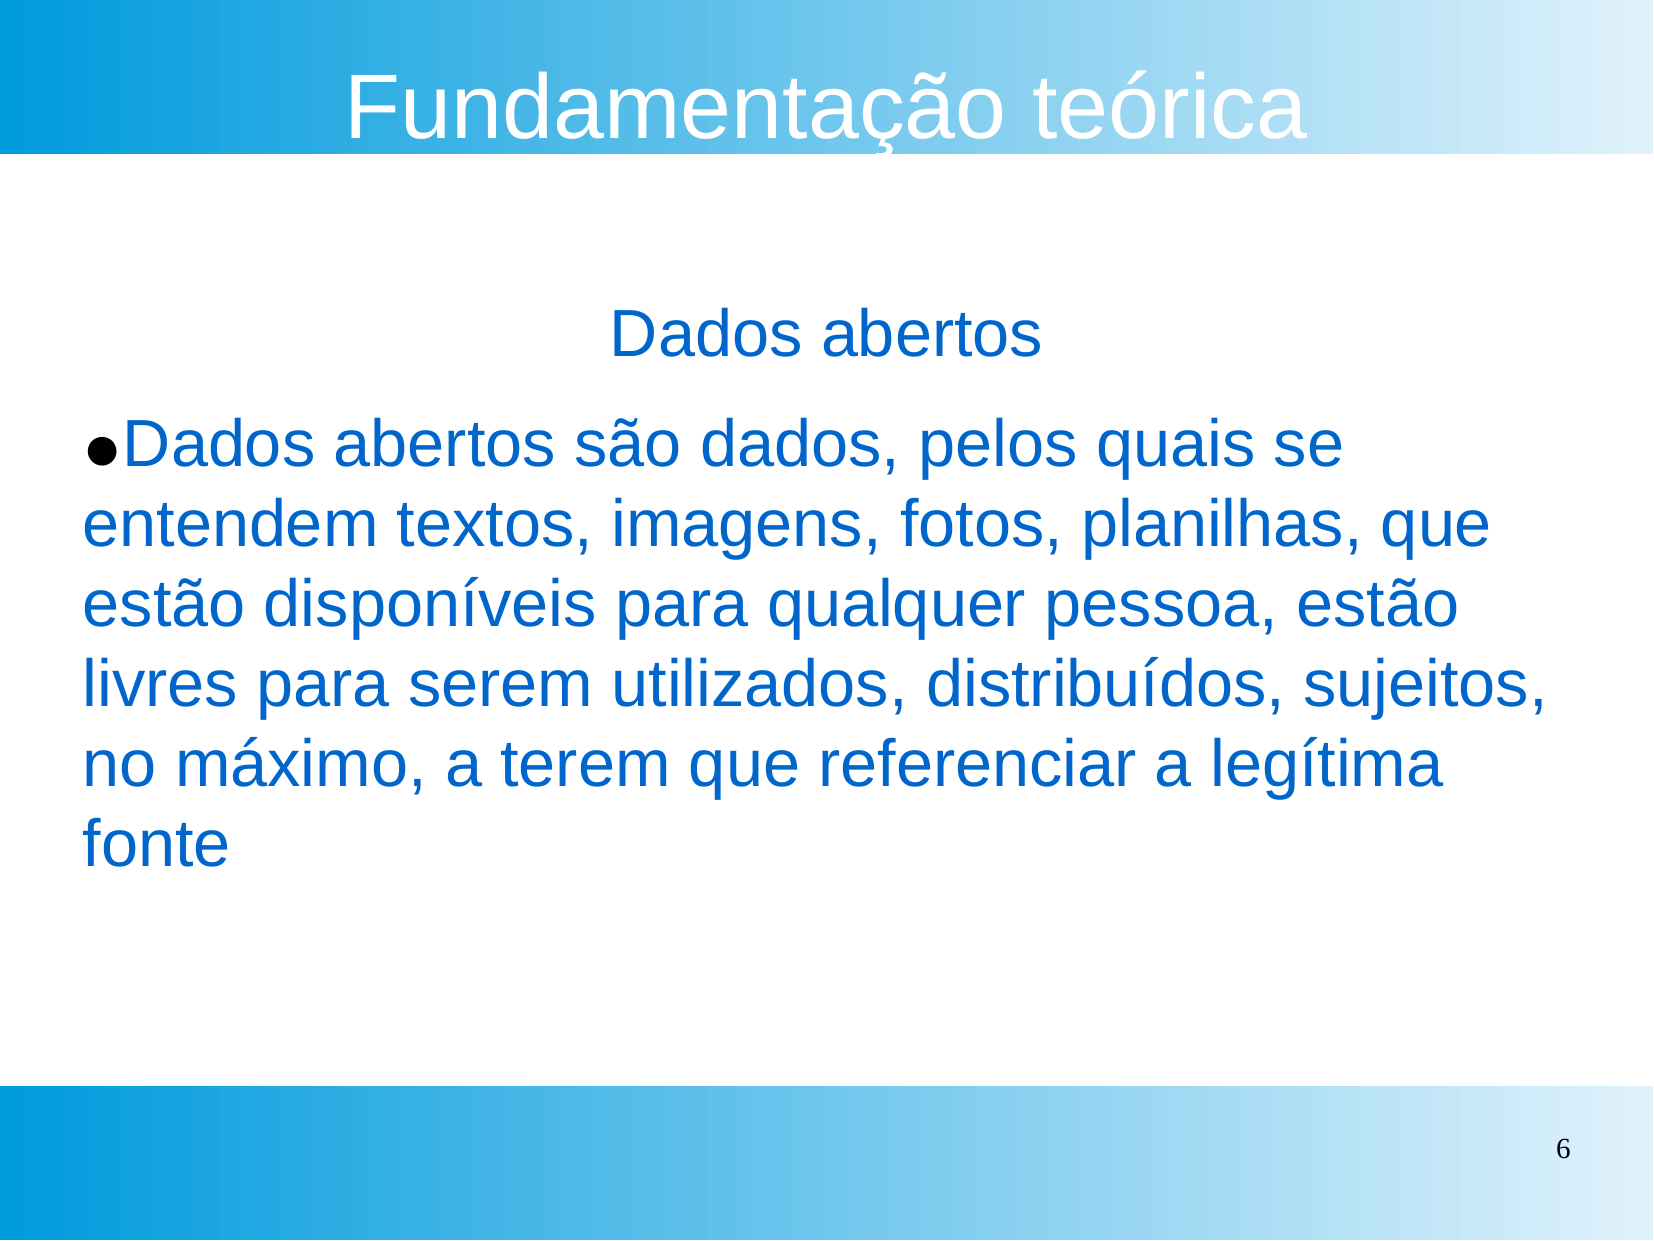

Fundamentação teórica
Dados abertos
Dados abertos são dados, pelos quais se entendem textos, imagens, fotos, planilhas, que estão disponíveis para qualquer pessoa, estão livres para serem utilizados, distribuídos, sujeitos, no máximo, a terem que referenciar a legítima fonte
6